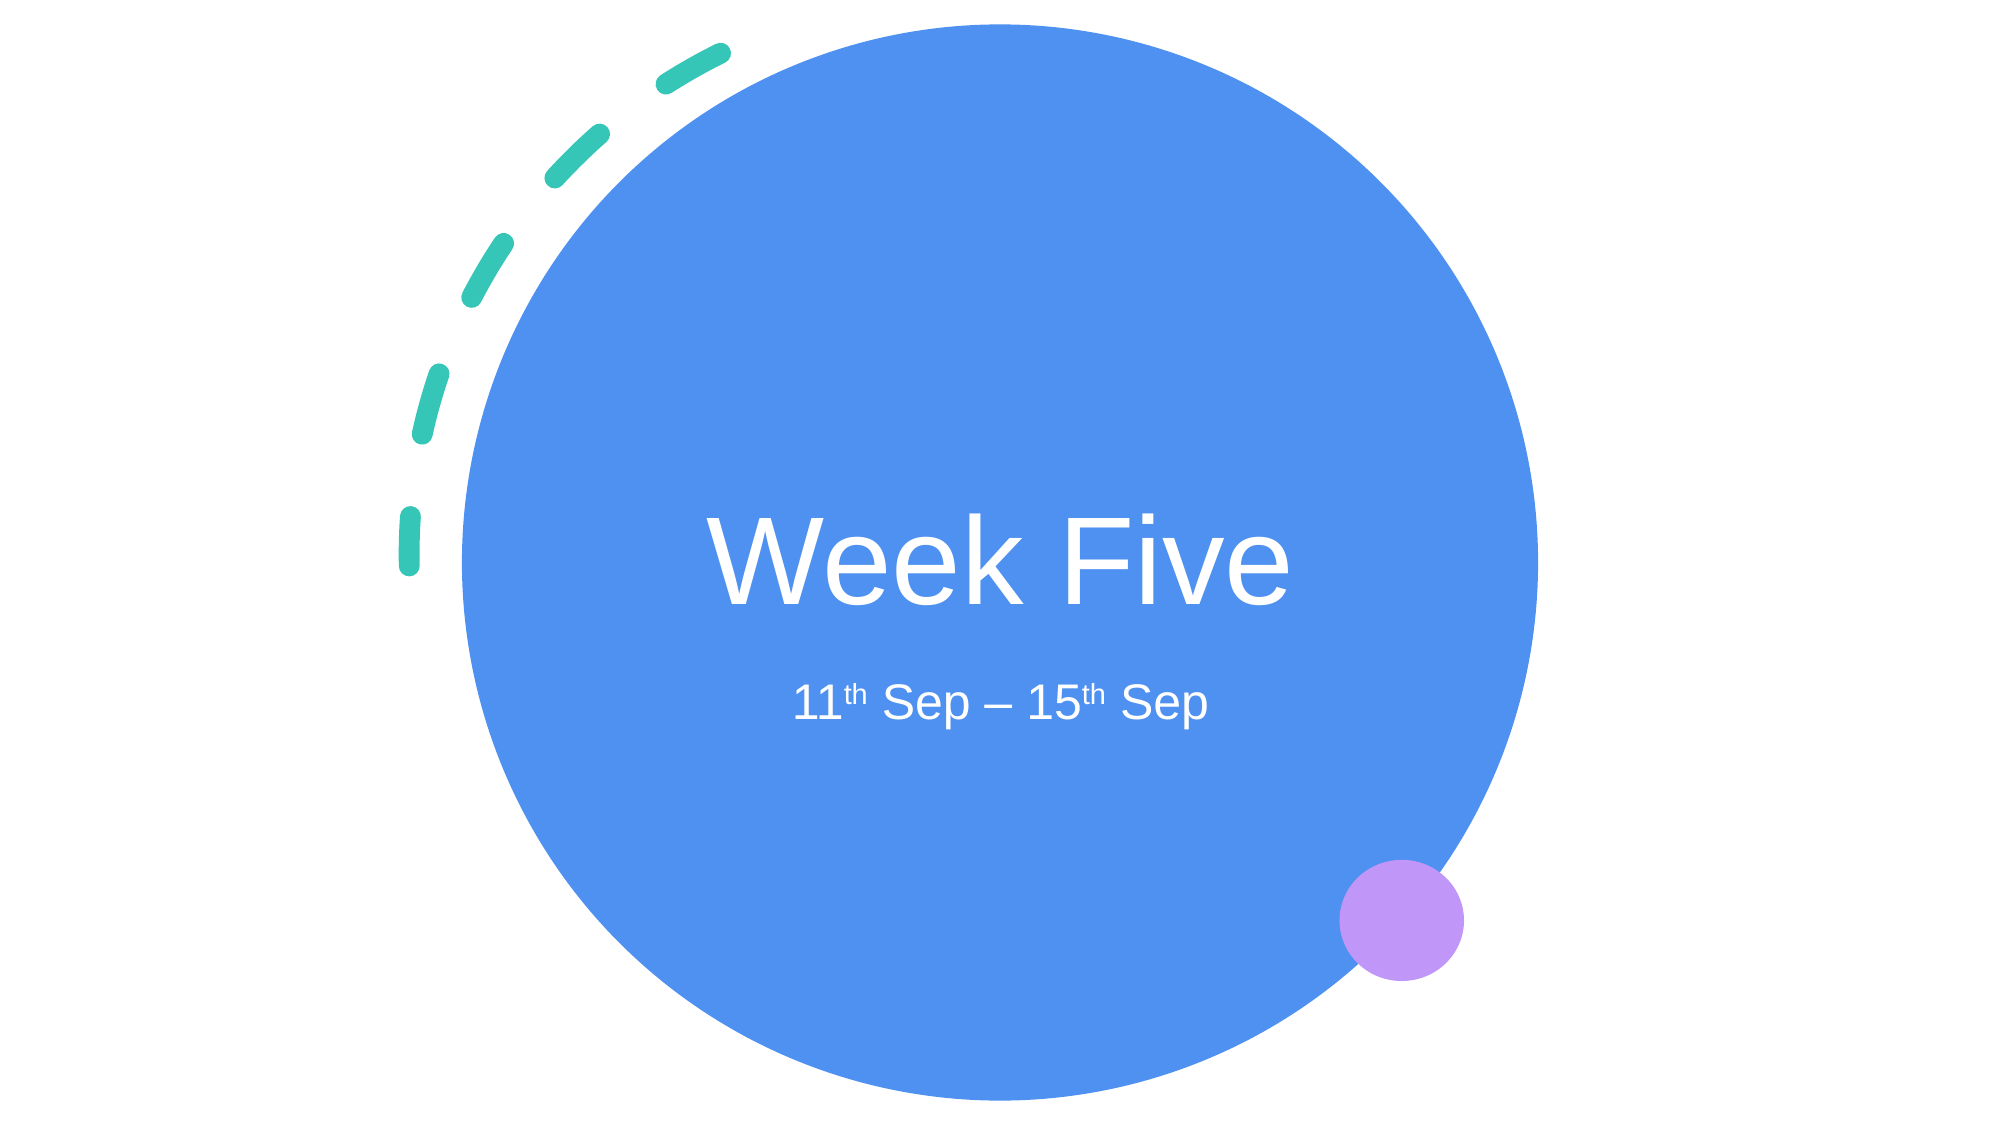

# Week Five
11th Sep – 15th Sep